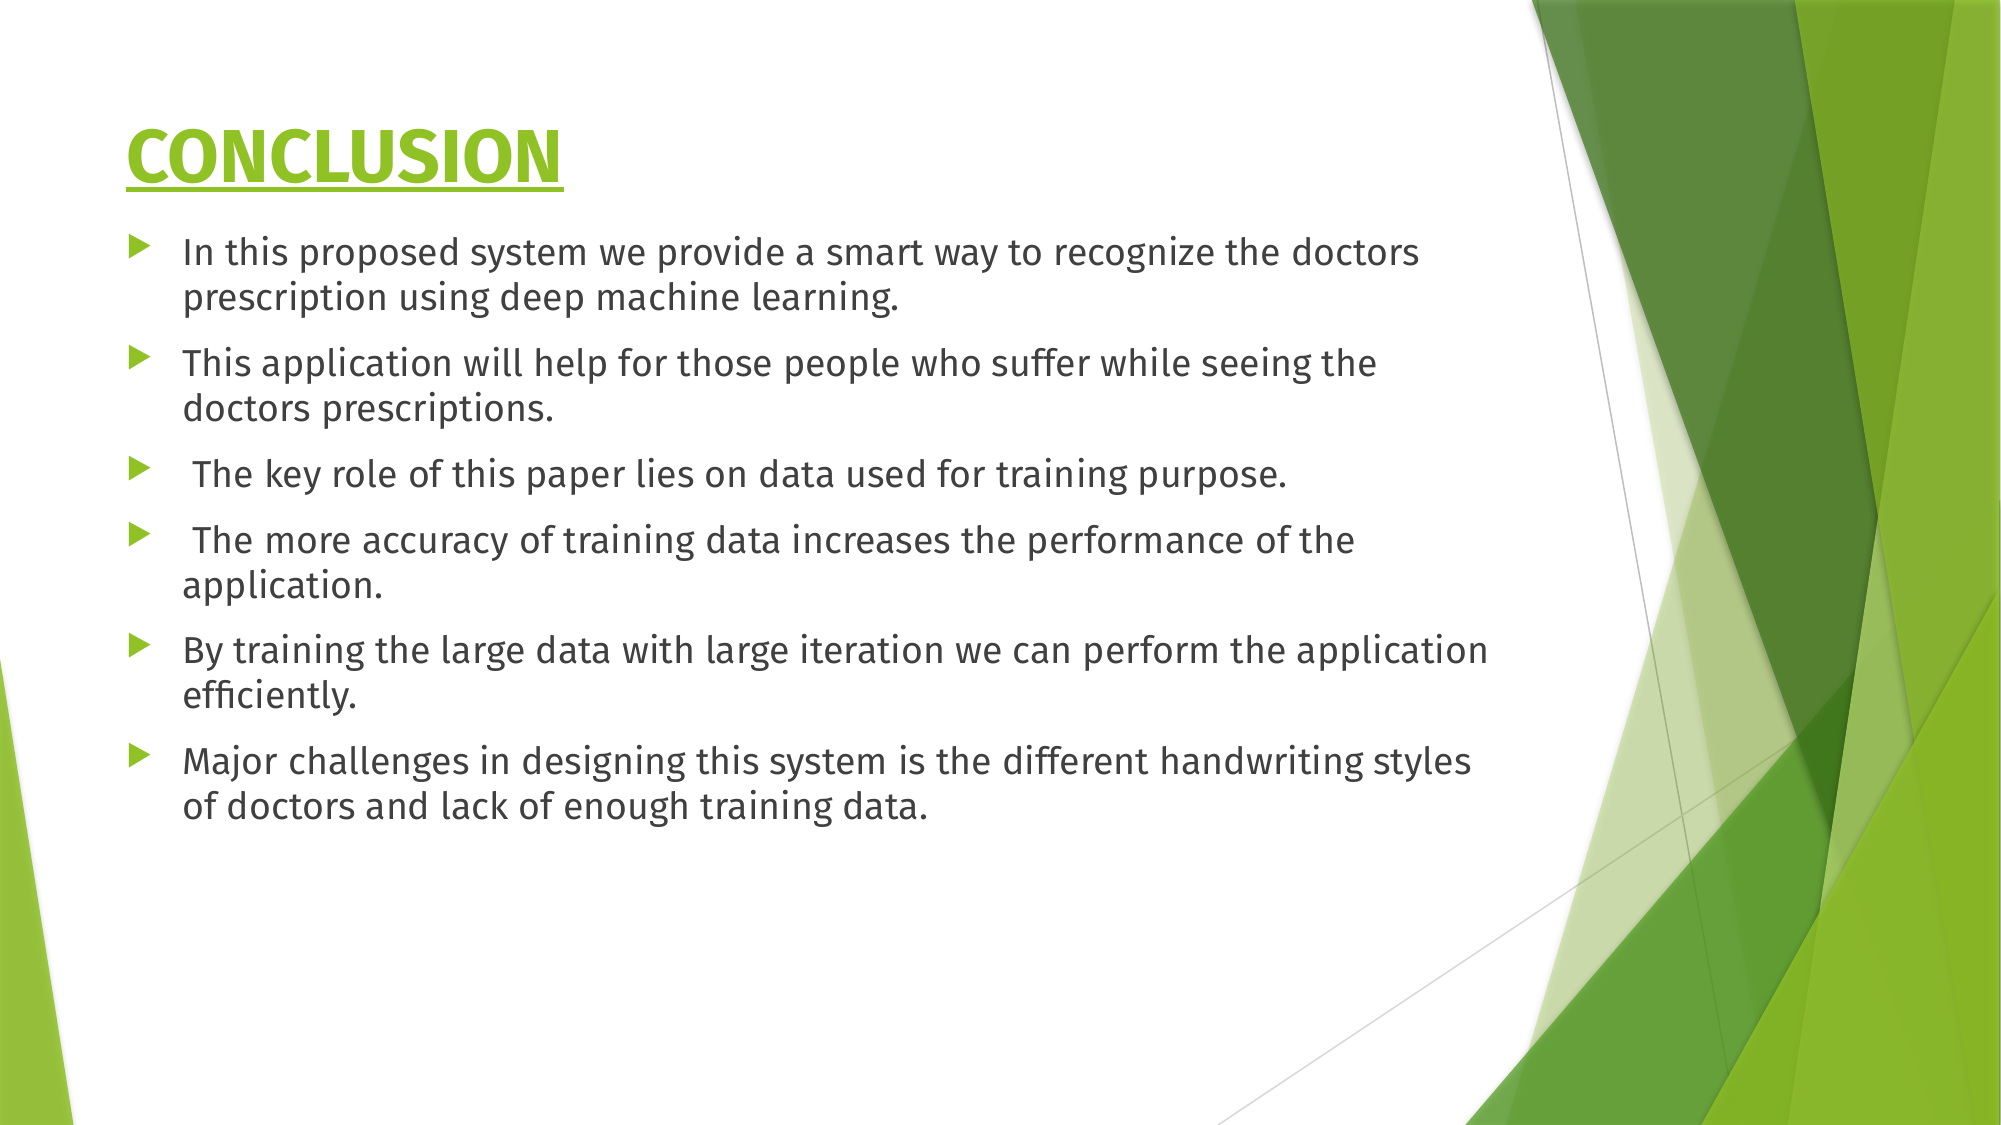

# CONCLUSION
In this proposed system we provide a smart way to recognize the doctors prescription using deep machine learning.
This application will help for those people who suffer while seeing the doctors prescriptions.
 The key role of this paper lies on data used for training purpose.
 The more accuracy of training data increases the performance of the application.
By training the large data with large iteration we can perform the application efficiently.
Major challenges in designing this system is the different handwriting styles of doctors and lack of enough training data.